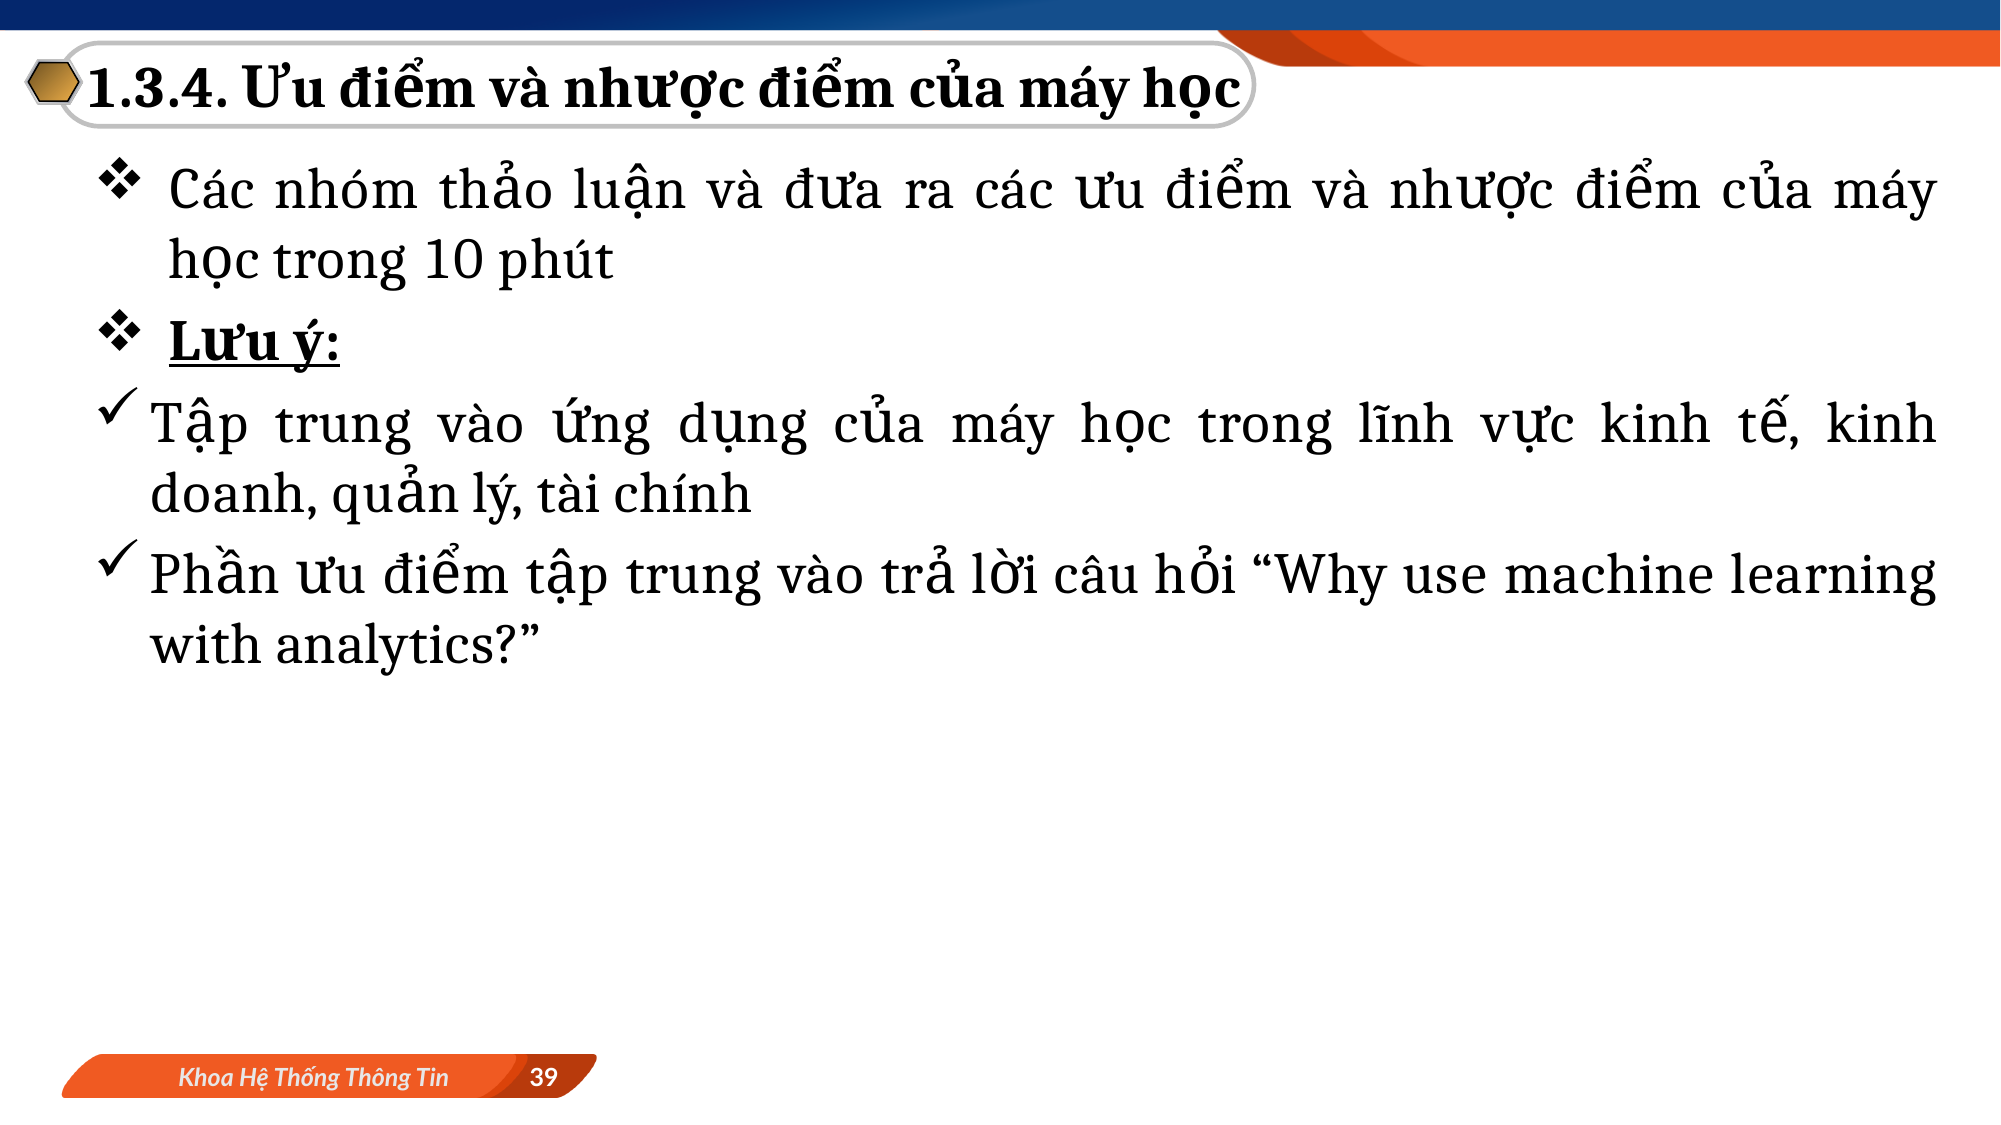

1.3.4. Ưu điểm và nhược điểm của máy học

Các nhóm thảo luận và đưa ra các ưu điểm và nhược điểm của máy học trong 10 phút
Lưu ý:
Tập trung vào ứng dụng của máy học trong lĩnh vực kinh tế, kinh doanh, quản lý, tài chính
Phần ưu điểm tập trung vào trả lời câu hỏi “Why use machine learning with analytics?”
39
Khoa Hệ Thống Thông Tin